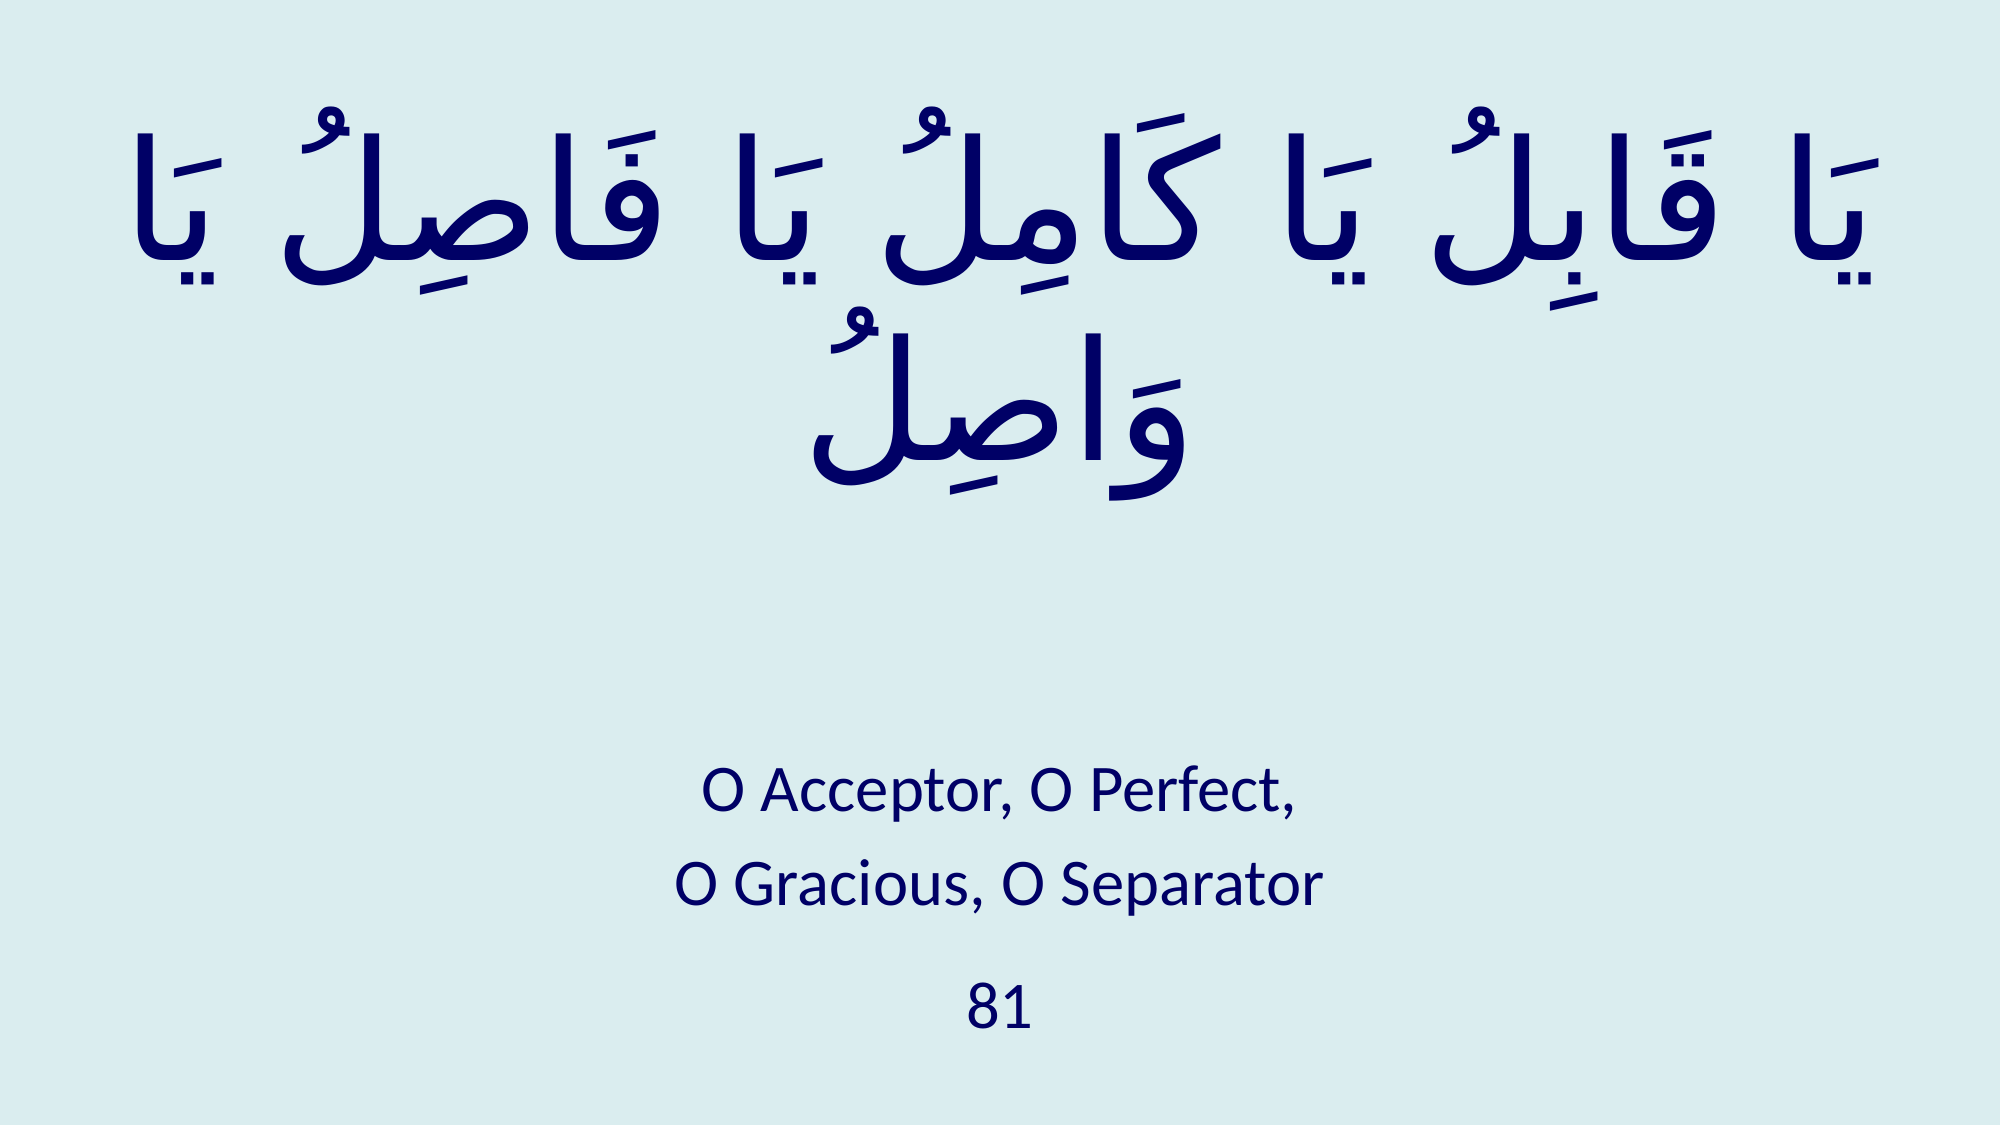

# يَا قَابِلُ يَا كَامِلُ يَا فَاصِلُ يَا وَاصِلُ
O Acceptor, O Perfect,
O Gracious, O Separator
81